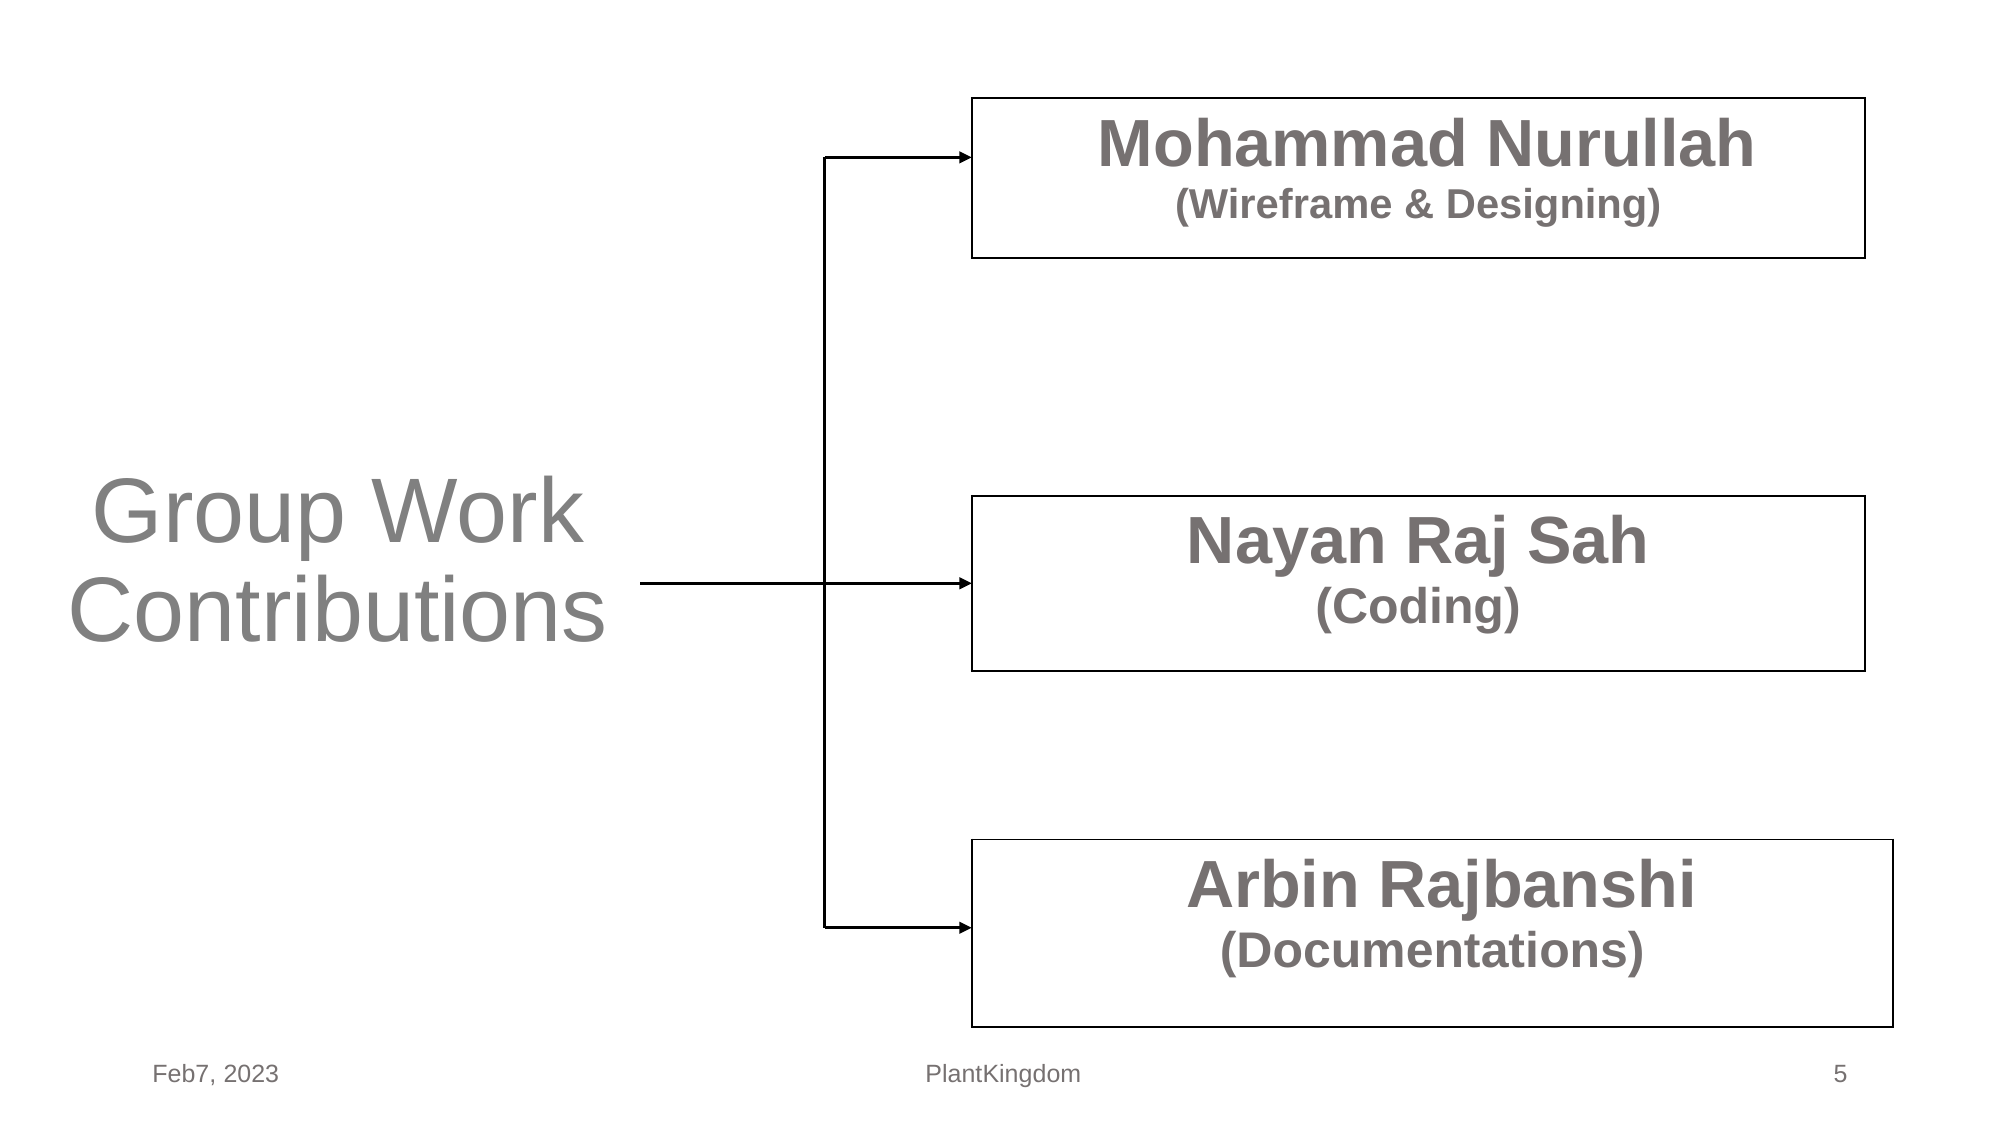

| Mohammad Nurullah (Wireframe & Designing) |
| --- |
# Group Work Contributions
| Nayan Raj Sah (Coding) |
| --- |
| Arbin Rajbanshi (Documentations) |
| --- |

Feb7, 2023
 PlantKingdom
5